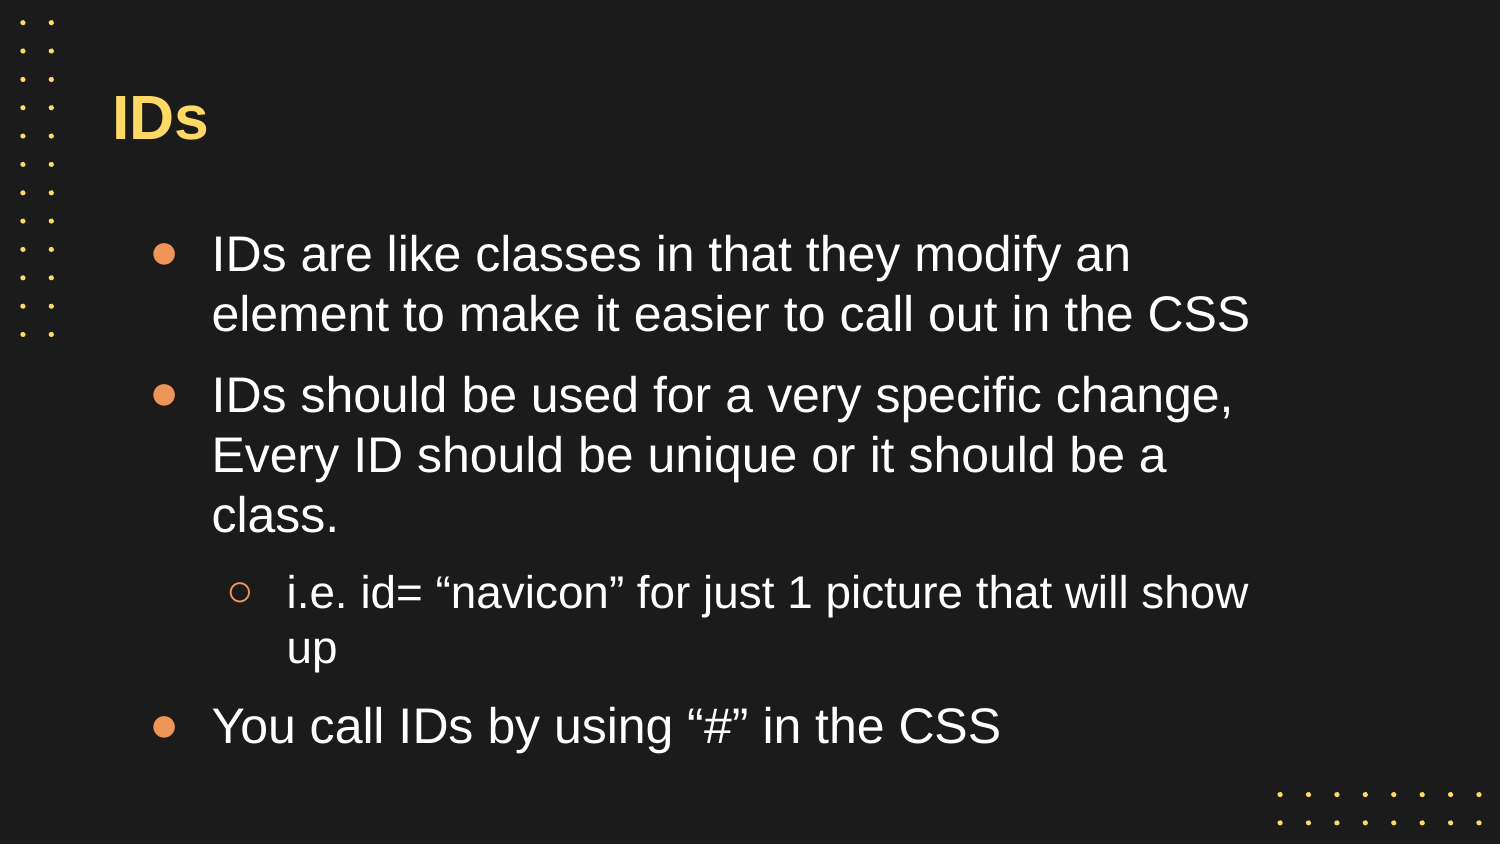

# IDs
IDs are like classes in that they modify an element to make it easier to call out in the CSS
IDs should be used for a very specific change, Every ID should be unique or it should be a class.
i.e. id= “navicon” for just 1 picture that will show up
You call IDs by using “#” in the CSS